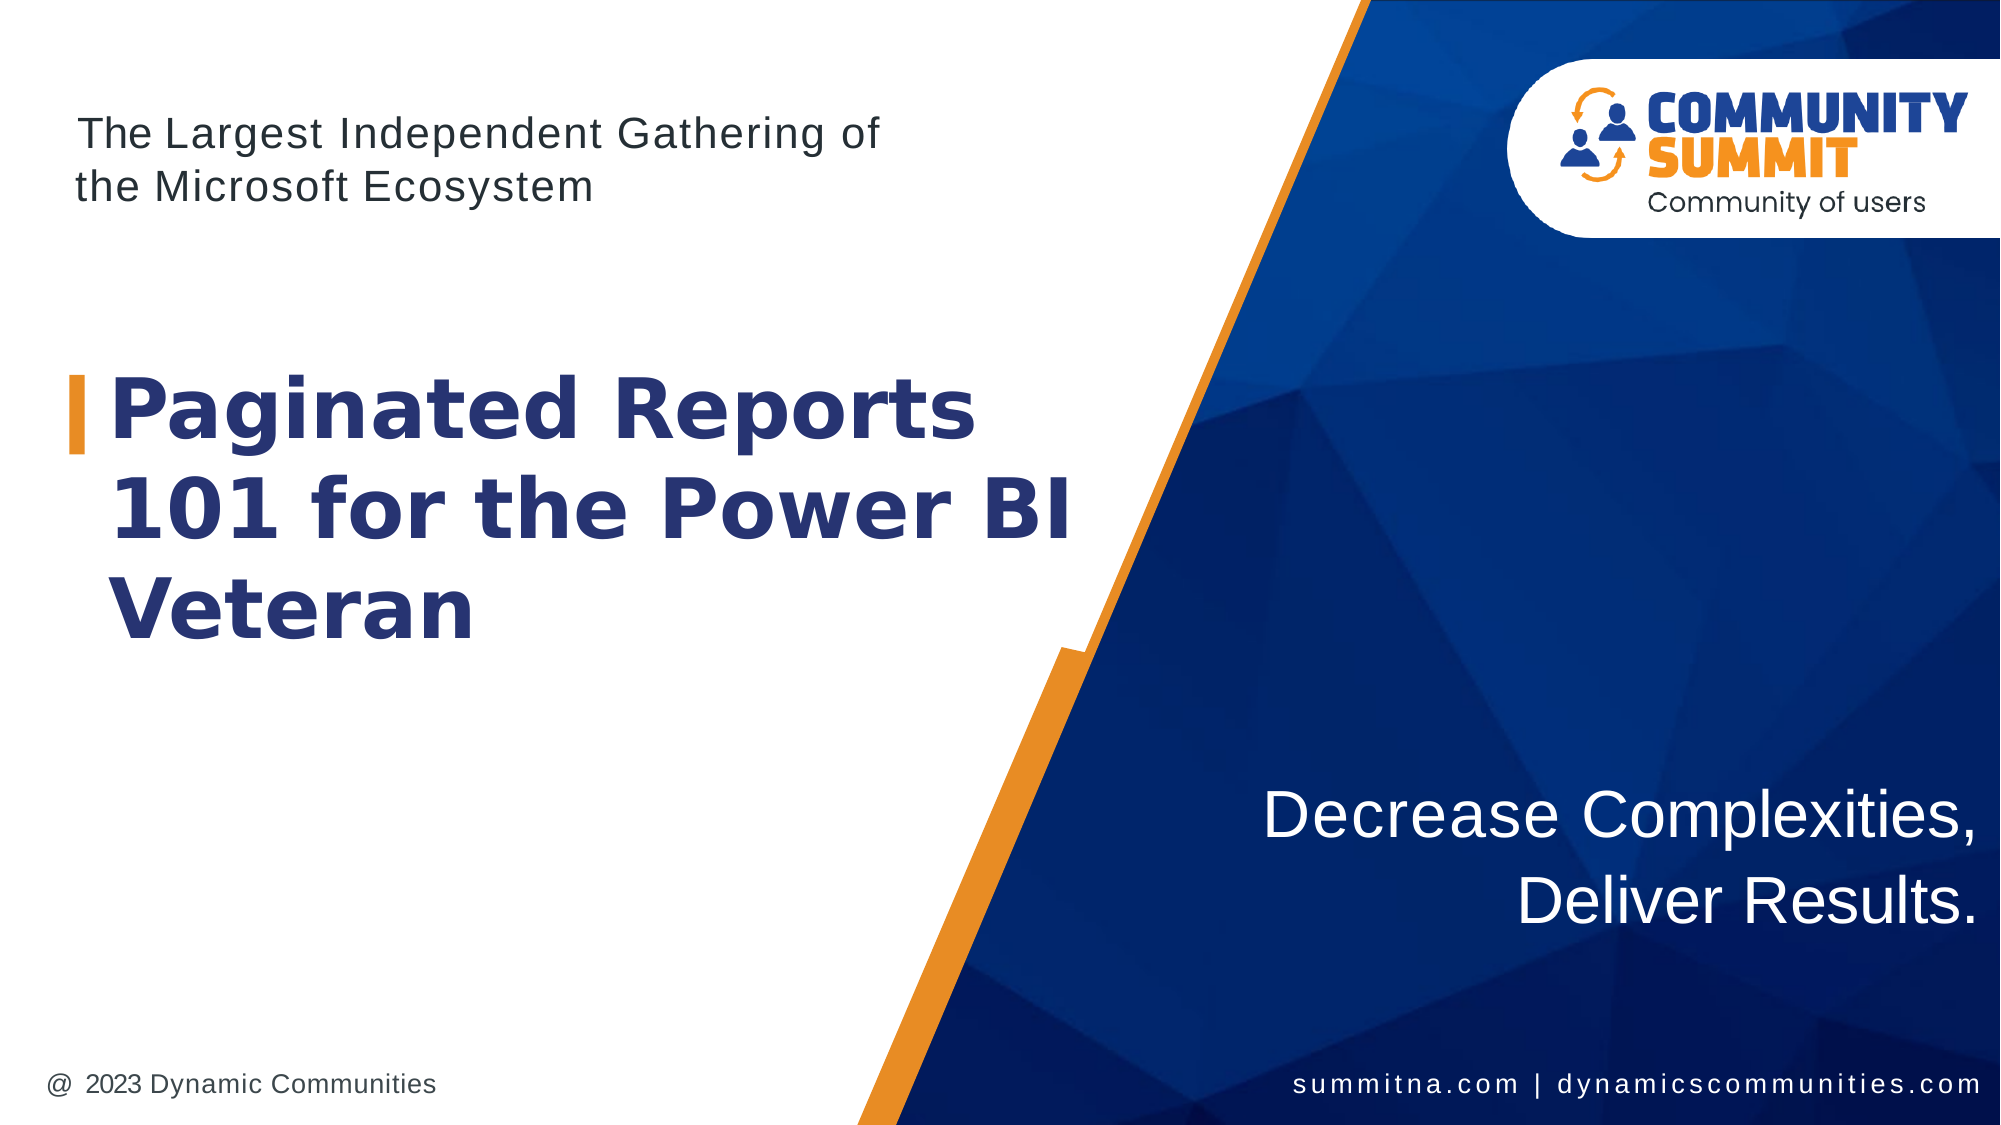

# Paginated Reports 101 for the Power BI Veteran